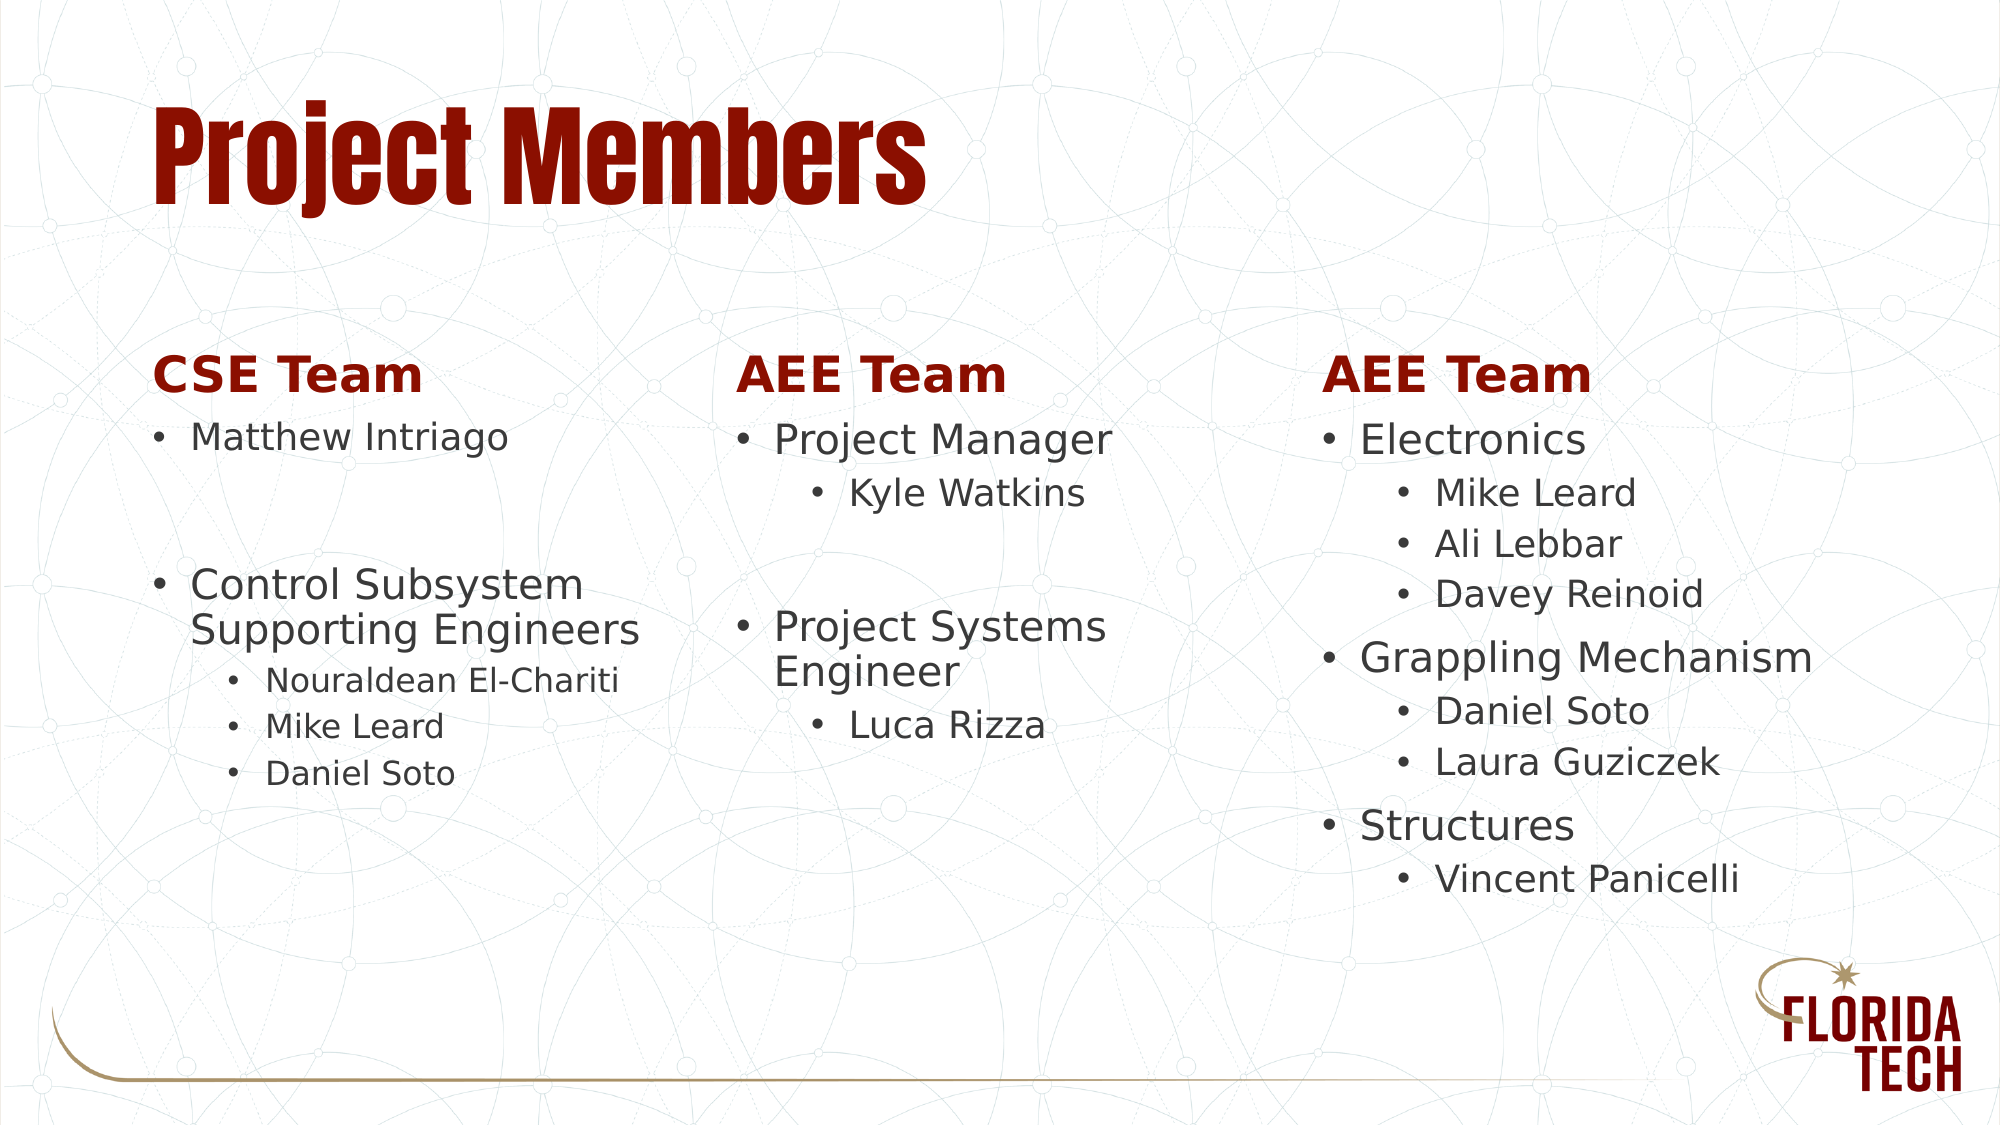

# Project Members
CSE Team
AEE Team
AEE Team
Matthew Intriago

Control Subsystem Supporting Engineers
Nouraldean El-Chariti
Mike Leard
Daniel Soto

Project Manager
Kyle Watkins

Project Systems Engineer
Luca Rizza

Electronics
Mike Leard
Ali Lebbar
Davey Reinoid
Grappling Mechanism
Daniel Soto
Laura Guziczek
Structures
Vincent Panicelli